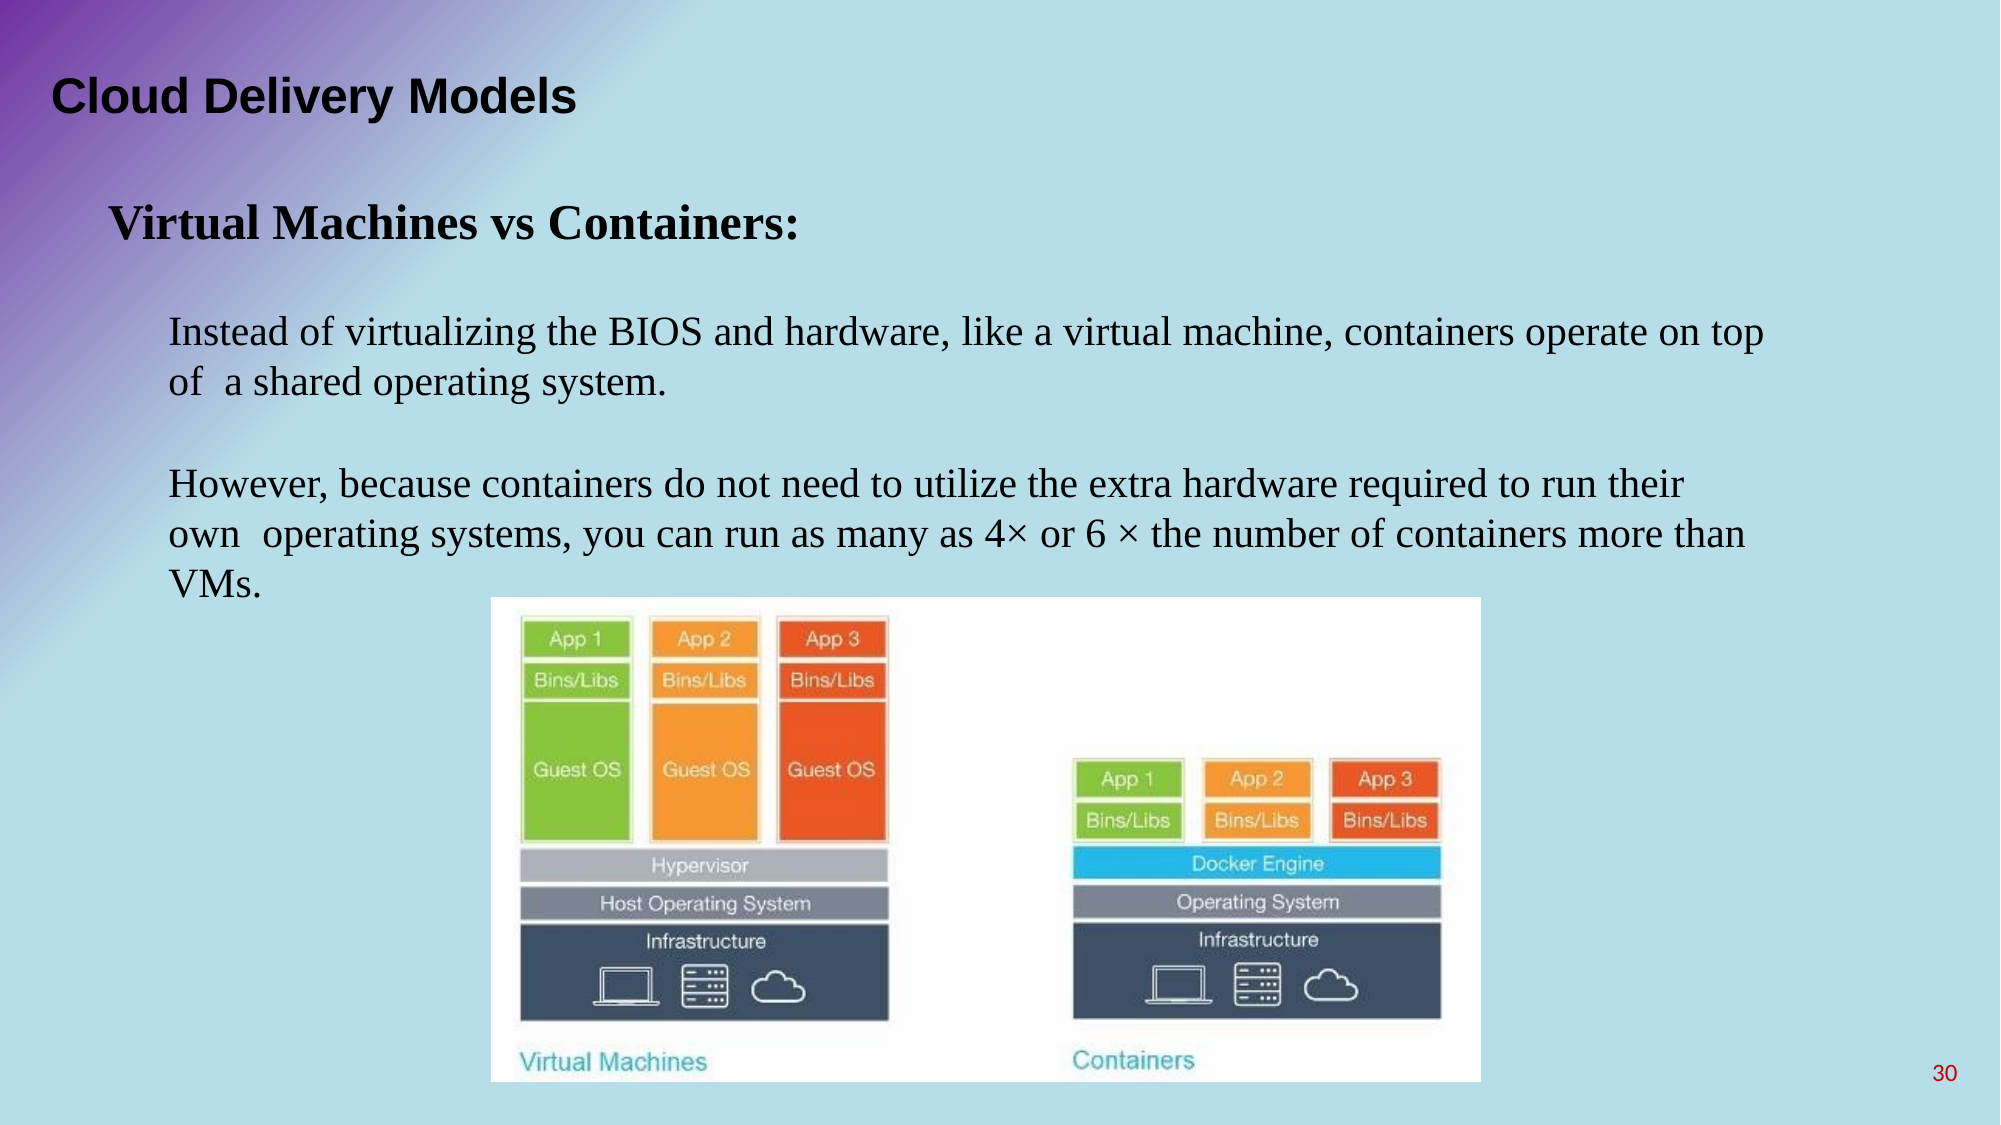

# Cloud Delivery Models
Virtual Machines vs Containers:

Instead of virtualizing the BIOS and hardware, like a virtual machine, containers operate on top of  a shared operating system.

However, because containers do not need to utilize the extra hardware required to run their own  operating systems, you can run as many as 4× or 6 × the number of containers more than VMs.

30